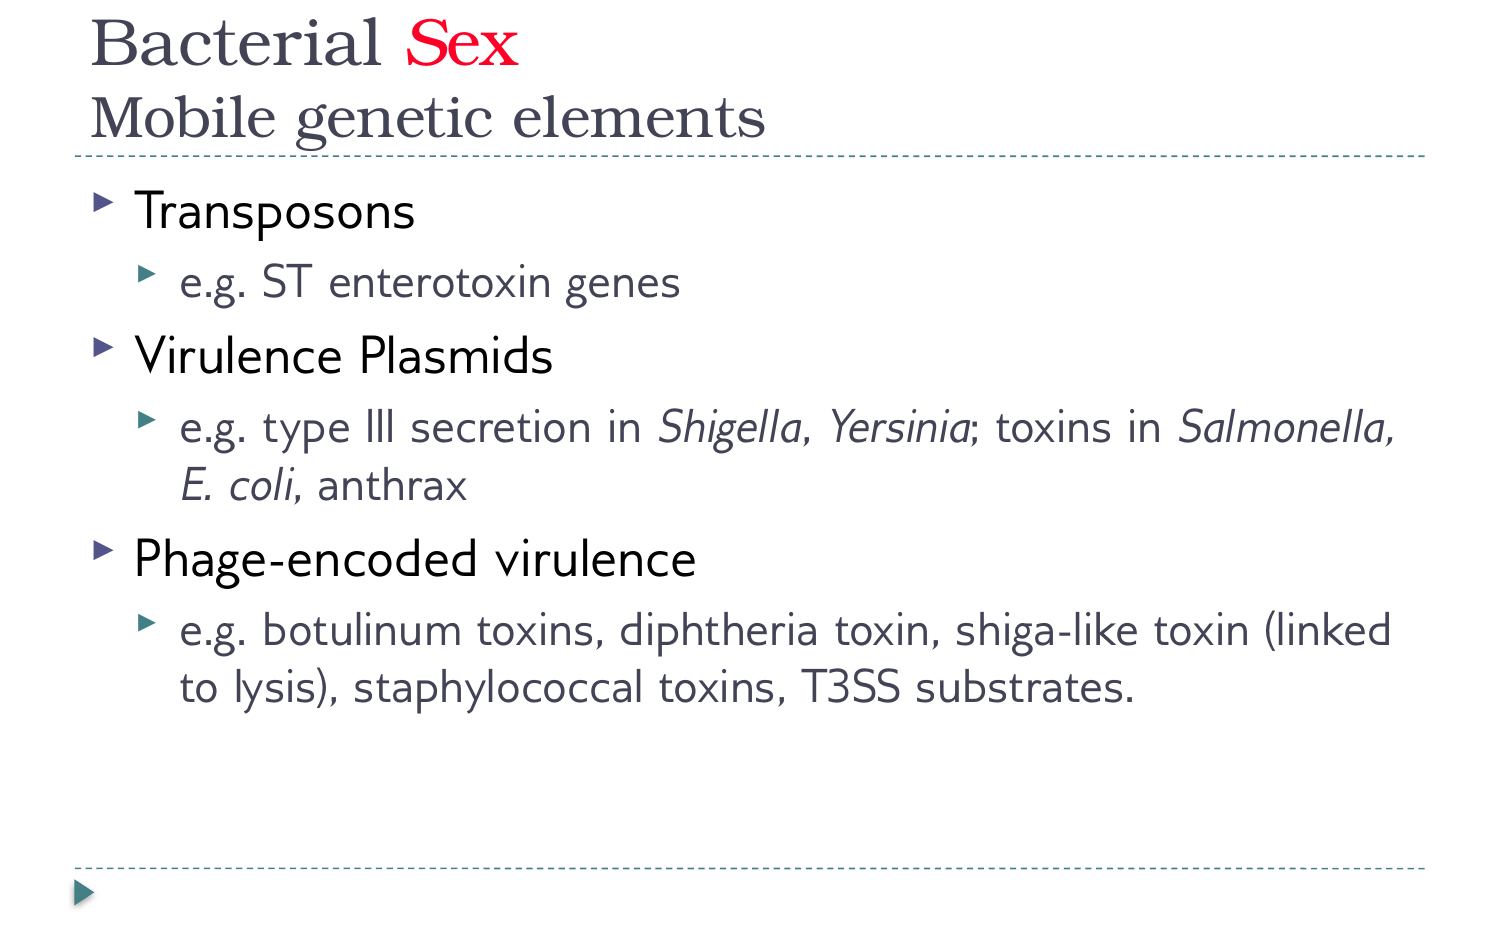

# Bacterial Sex Mobile genetic elements
Transposons
e.g. ST enterotoxin genes
Virulence Plasmids
e.g. type III secretion in Shigella, Yersinia; toxins in Salmonella, E. coli, anthrax
Phage-encoded virulence
e.g. botulinum toxins, diphtheria toxin, shiga-like toxin (linked to lysis), staphylococcal toxins, T3SS substrates.